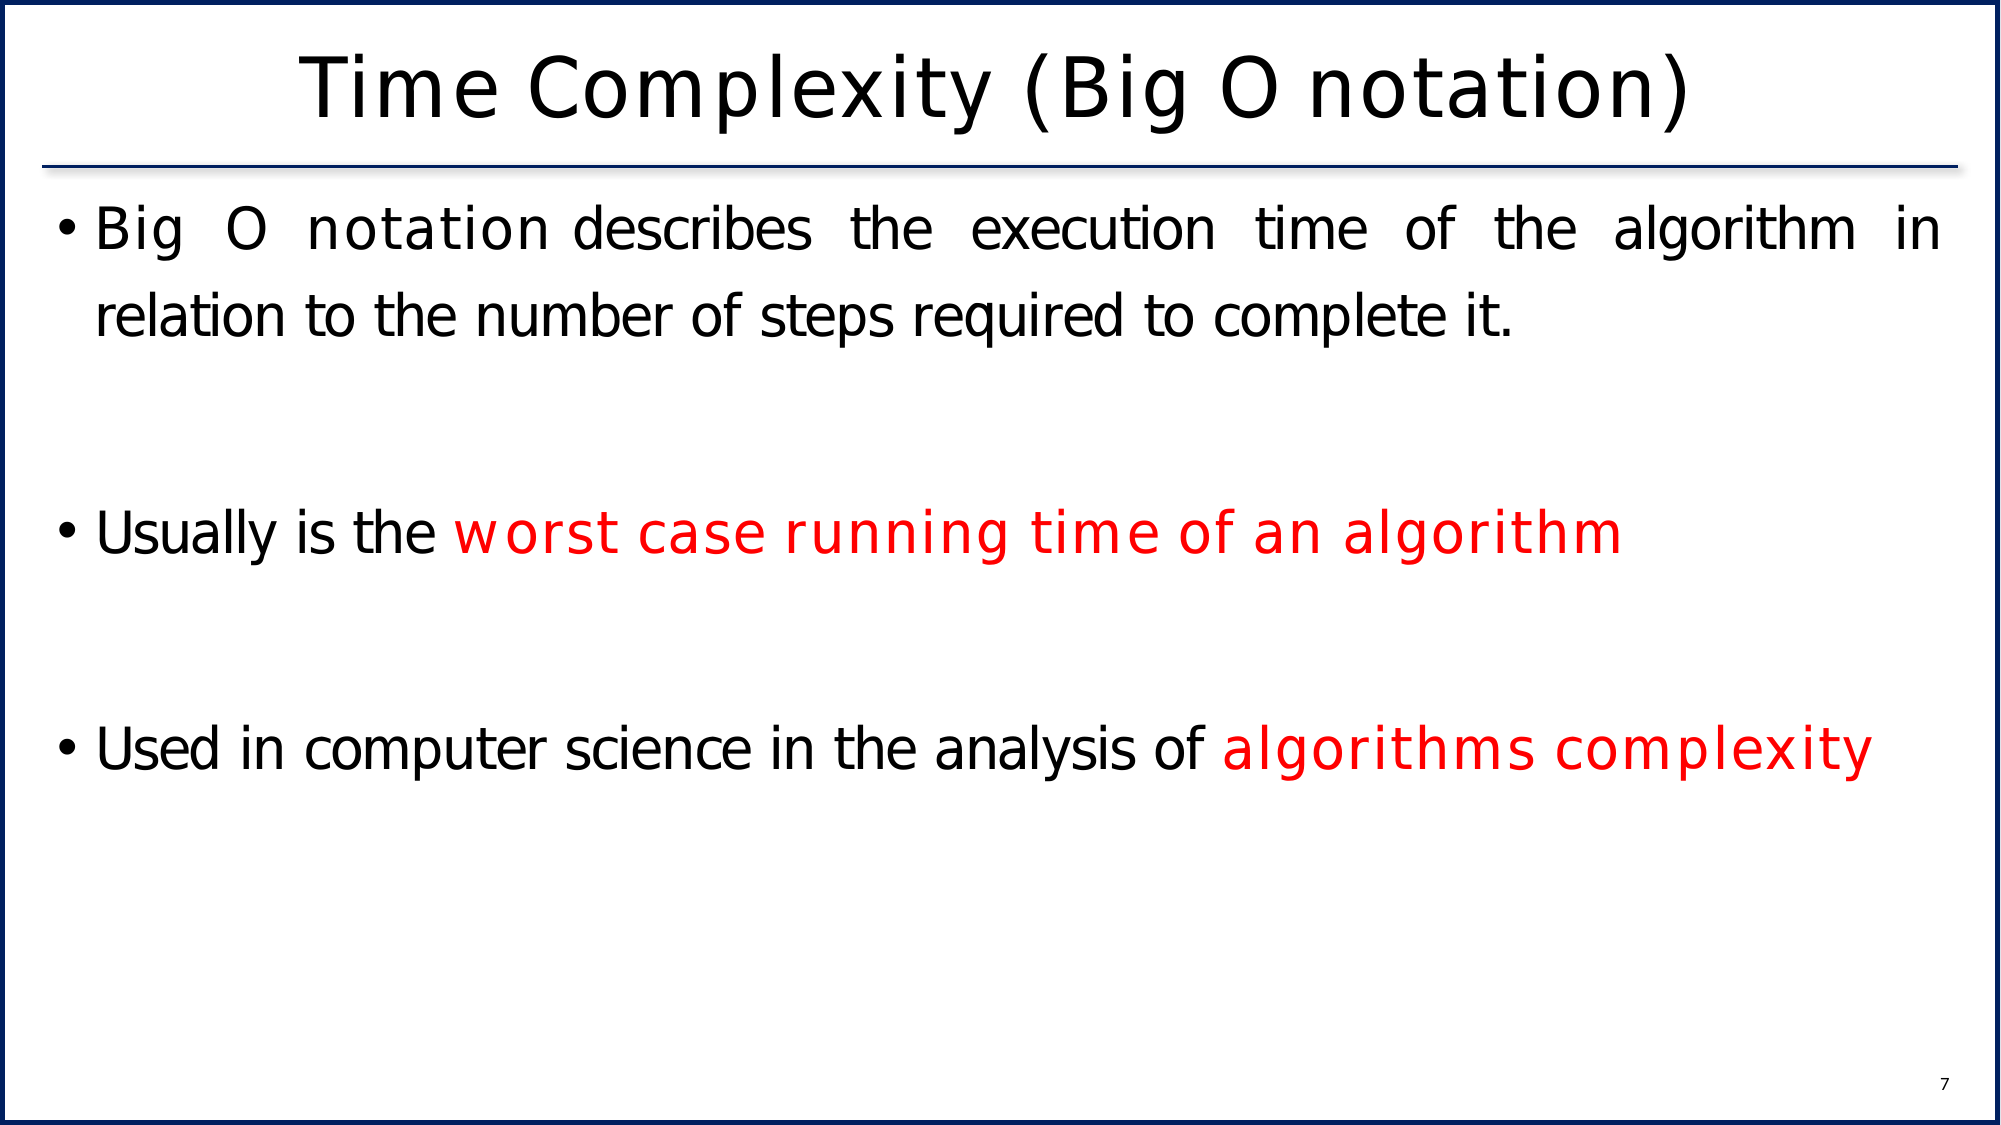

# Time Complexity (Big O notation)
Big O notation describes the execution time of the algorithm in relation to the number of steps required to complete it.

Usually is the worst case running time of an algorithm

Used in computer science in the analysis of algorithms complexity
7